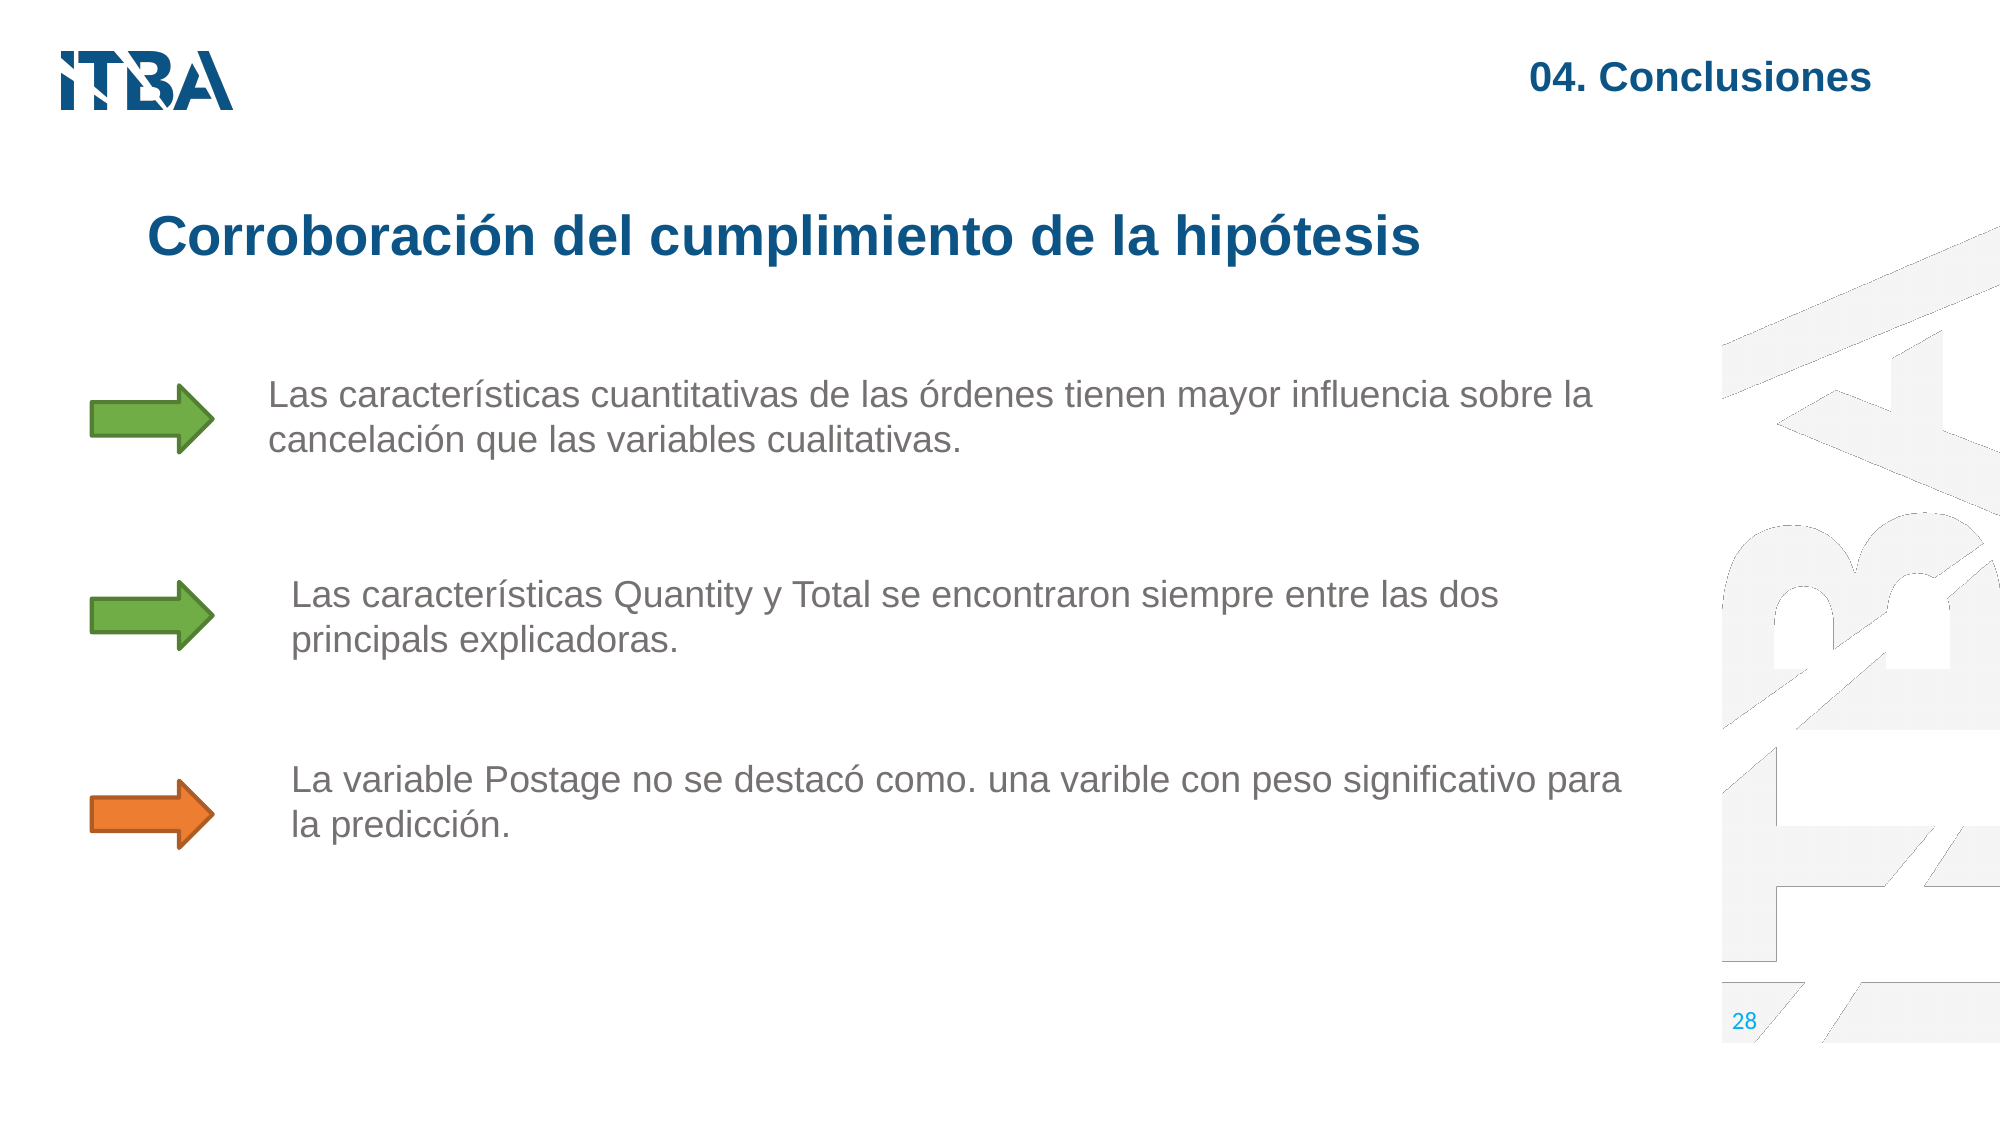

04. Conclusiones
Corroboración del cumplimiento de la hipótesis
Las características cuantitativas de las órdenes tienen mayor influencia sobre la cancelación que las variables cualitativas.

Las características Quantity y Total se encontraron siempre entre las dos principals explicadoras.

La variable Postage no se destacó como. una varible con peso significativo para la predicción.

28